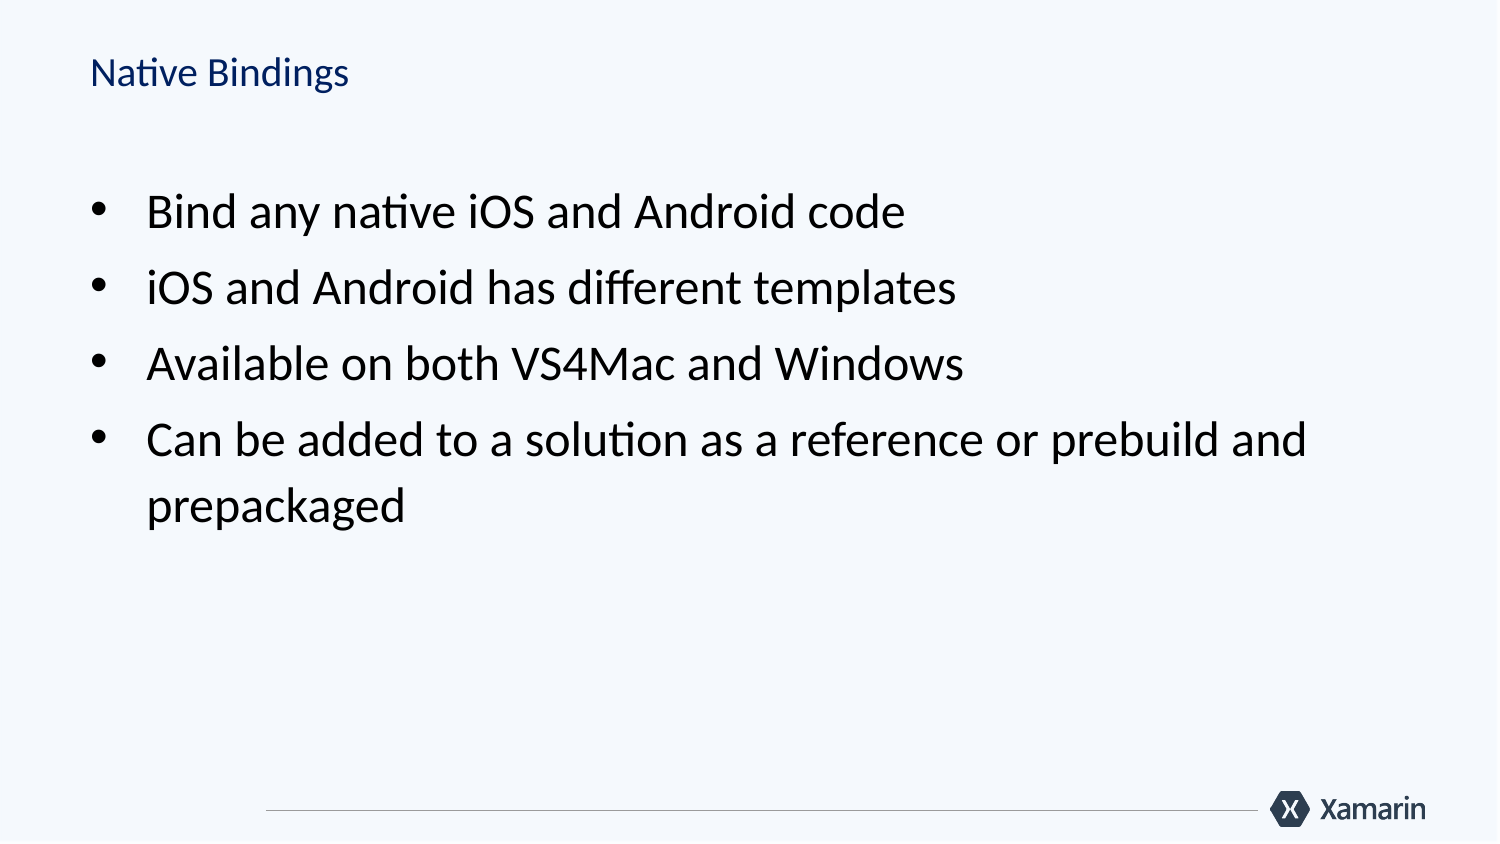

# Native Bindings
Bind any native iOS and Android code
iOS and Android has different templates
Available on both VS4Mac and Windows
Can be added to a solution as a reference or prebuild and prepackaged